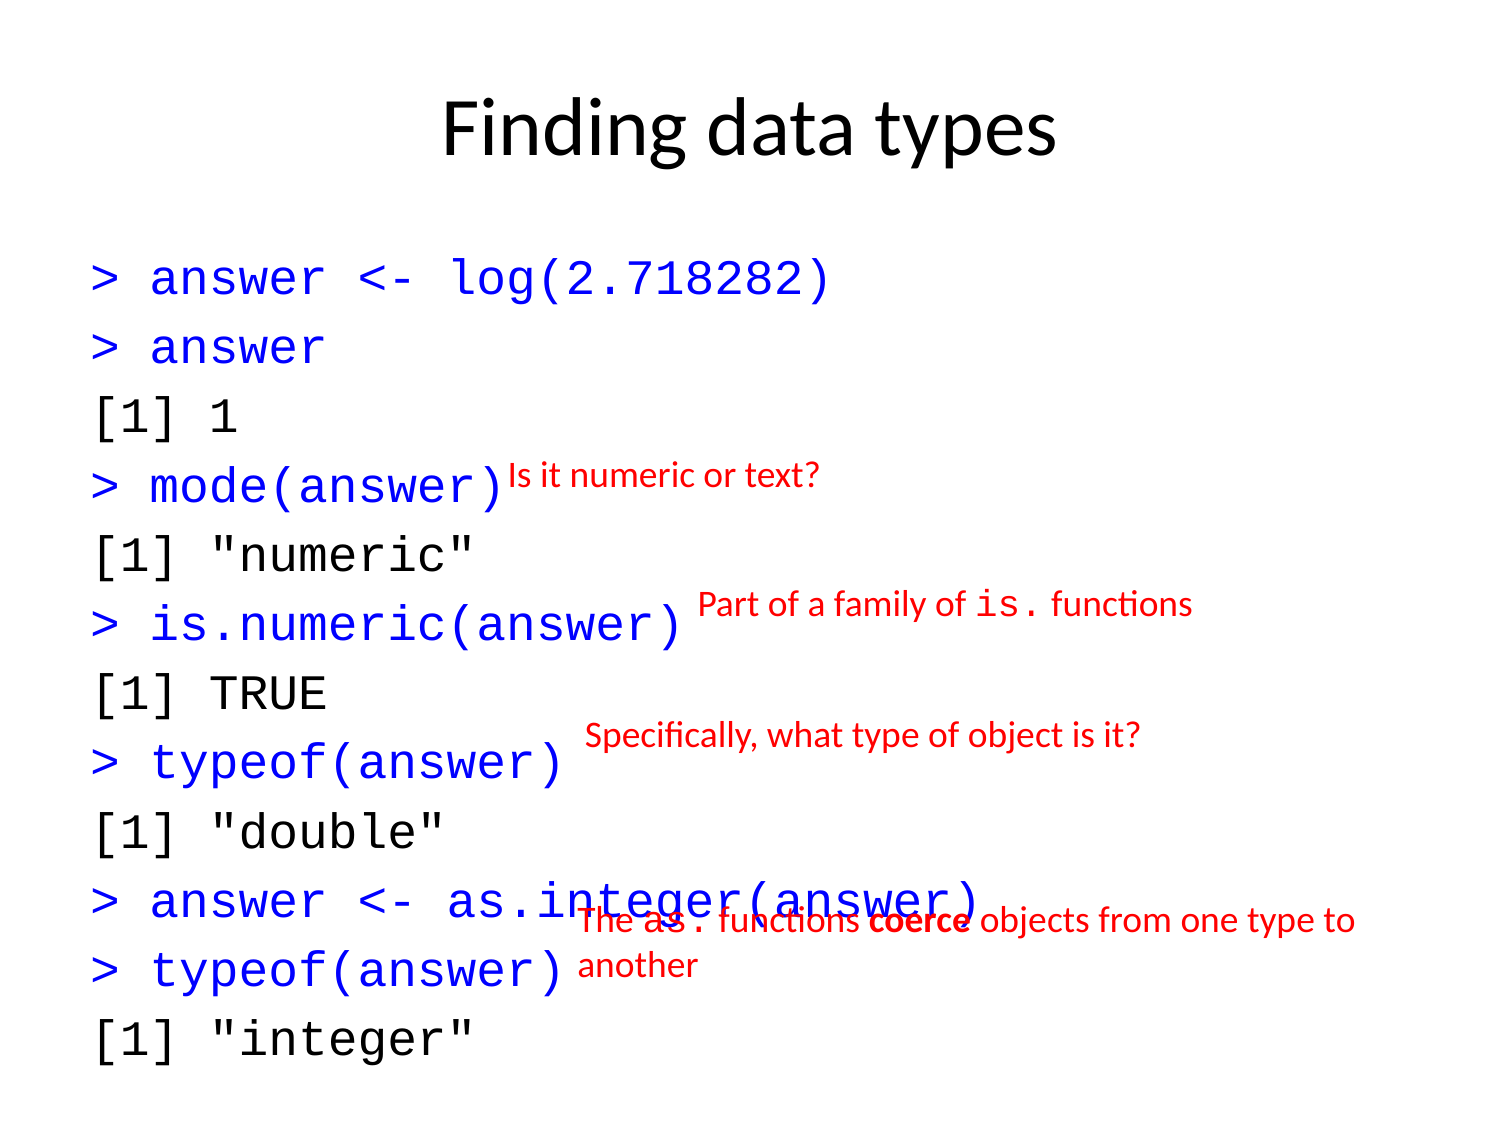

# Finding data types
> answer <- log(2.718282)
> answer
[1] 1
> mode(answer)
[1] "numeric"
> is.numeric(answer)
[1] TRUE
> typeof(answer)
[1] "double"
> answer <- as.integer(answer)
> typeof(answer)
[1] "integer"
Is it numeric or text?
Part of a family of is. functions
Specifically, what type of object is it?
The as. functions coerce objects from one type to another